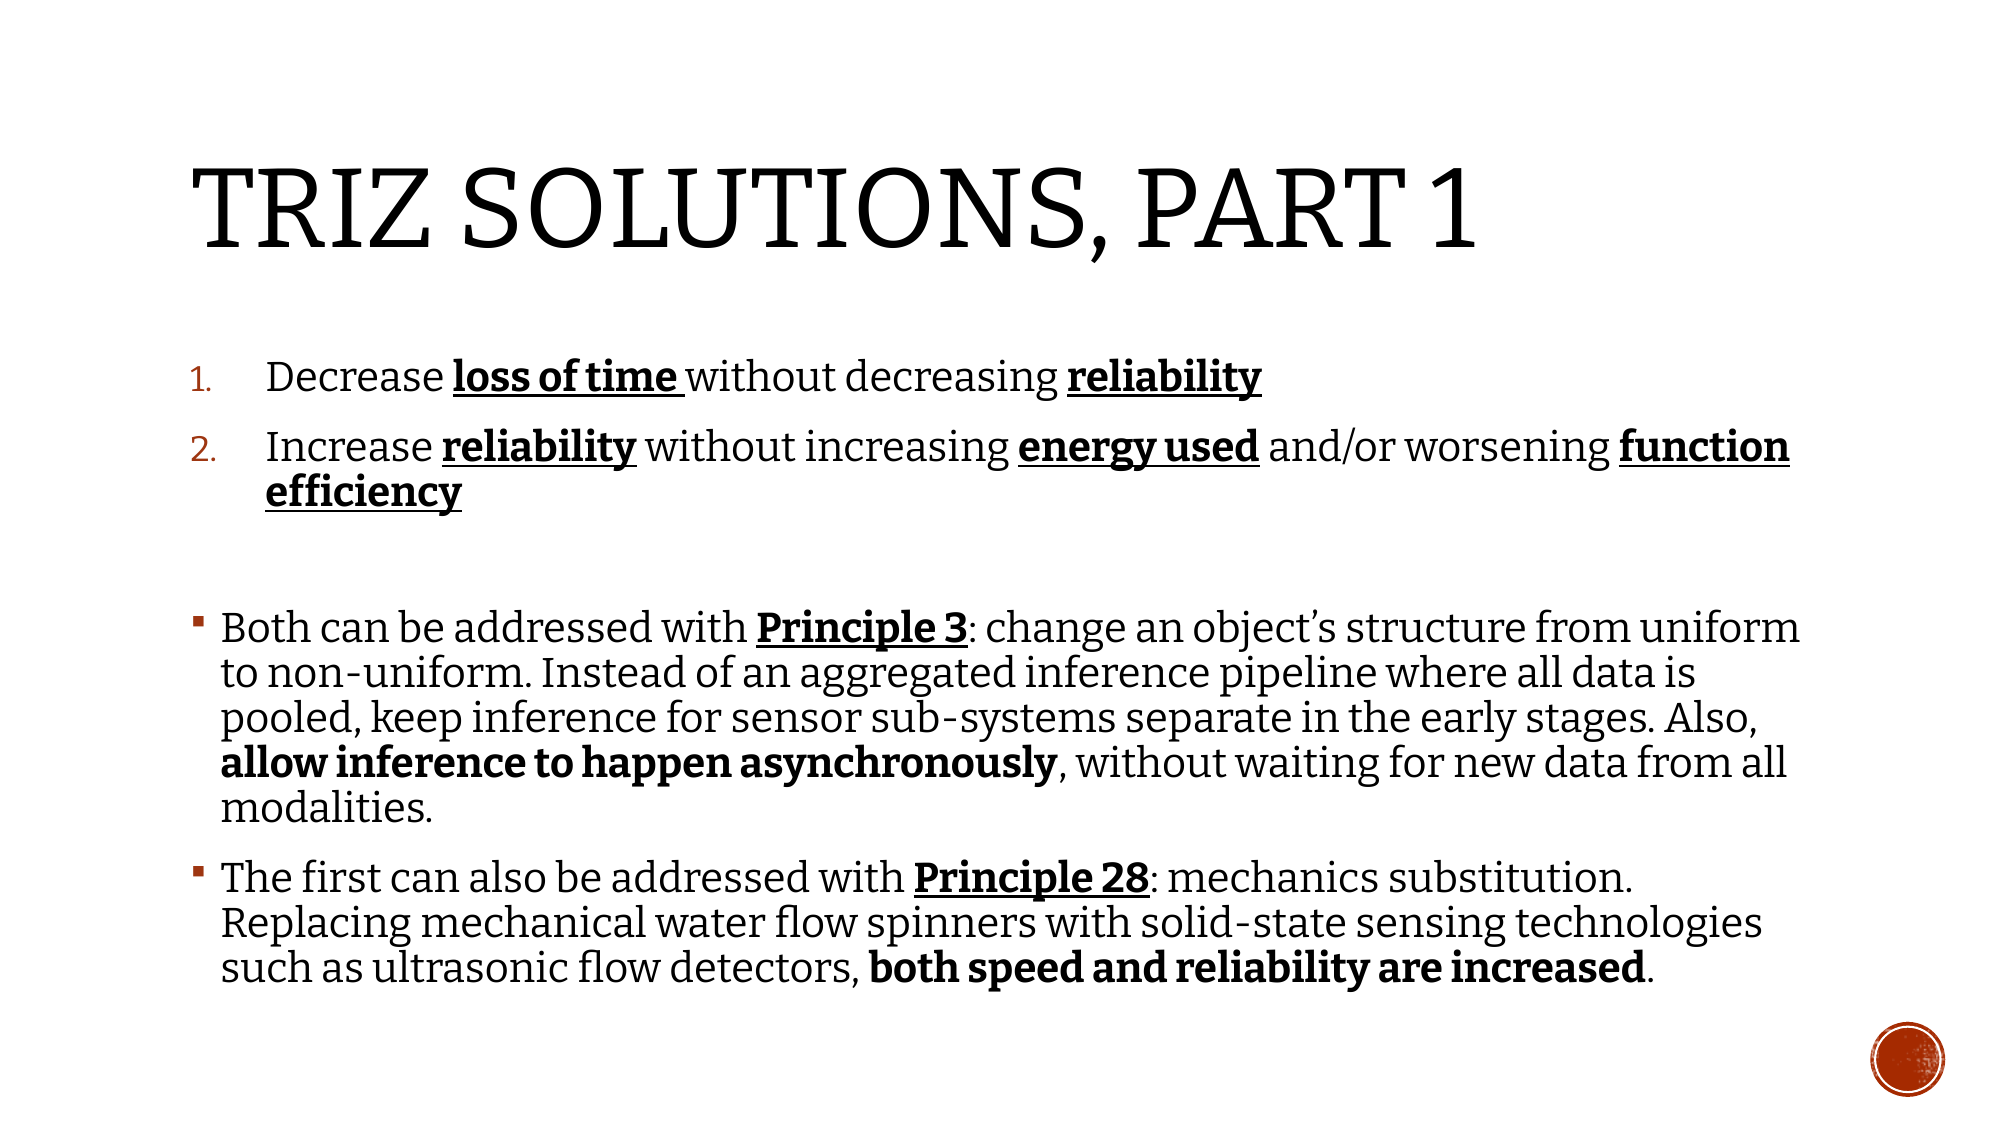

# TRIZ Solutions, part 1
Decrease loss of time without decreasing reliability
Increase reliability without increasing energy used and/or worsening function efficiency

Both can be addressed with Principle 3: change an object’s structure from uniform to non-uniform. Instead of an aggregated inference pipeline where all data is pooled, keep inference for sensor sub-systems separate in the early stages. Also, allow inference to happen asynchronously, without waiting for new data from all modalities.
The first can also be addressed with Principle 28: mechanics substitution. Replacing mechanical water flow spinners with solid-state sensing technologies such as ultrasonic flow detectors, both speed and reliability are increased.